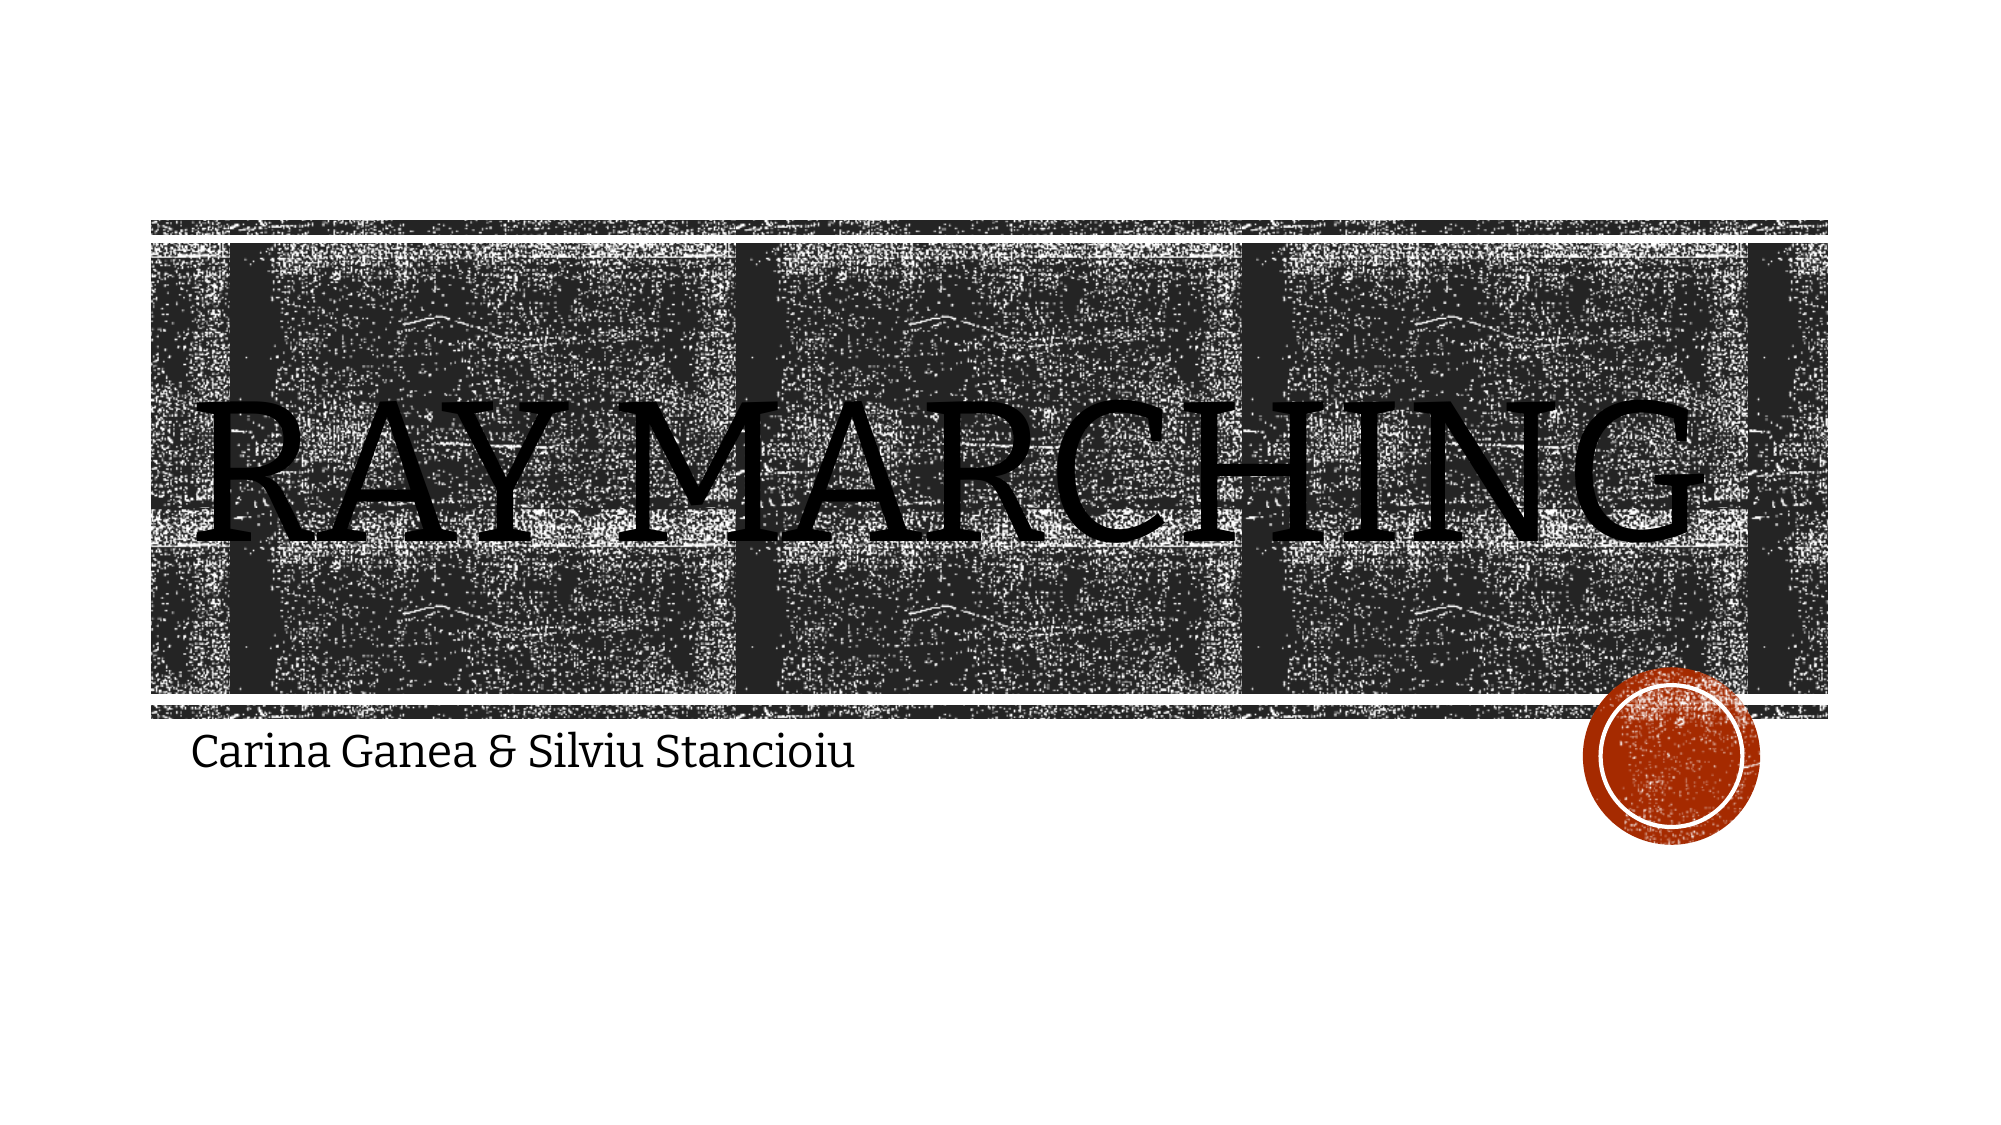

# Ray Marching
Carina Ganea & Silviu Stancioiu